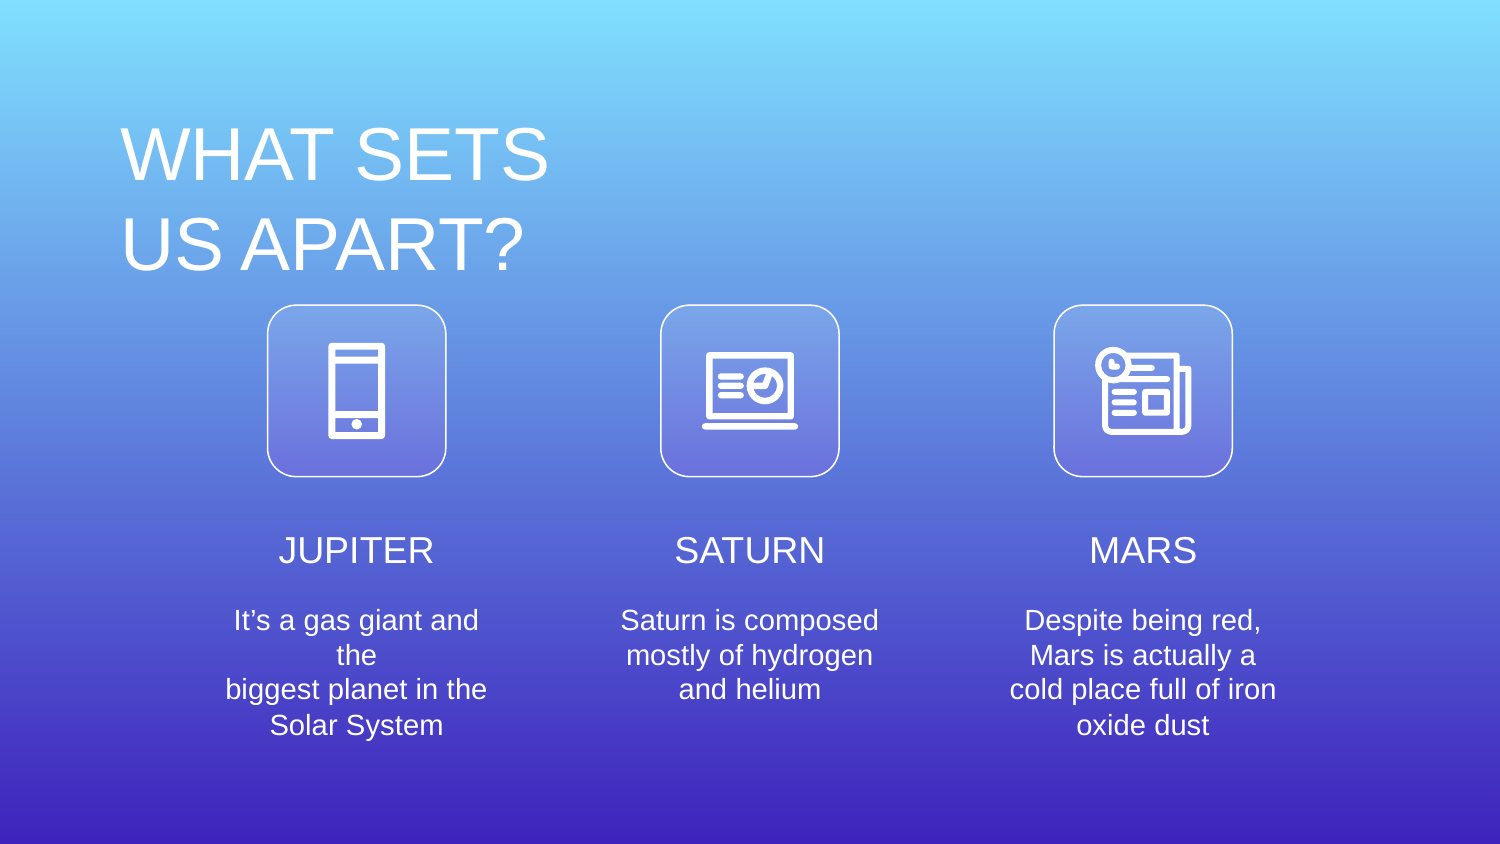

WHAT SETS US APART?

# JUPITER
SATURN
MARS
It’s a gas giant and the
biggest planet in the Solar System
Saturn is composed mostly of hydrogen and helium
Despite being red, Mars is actually a cold place full of iron oxide dust